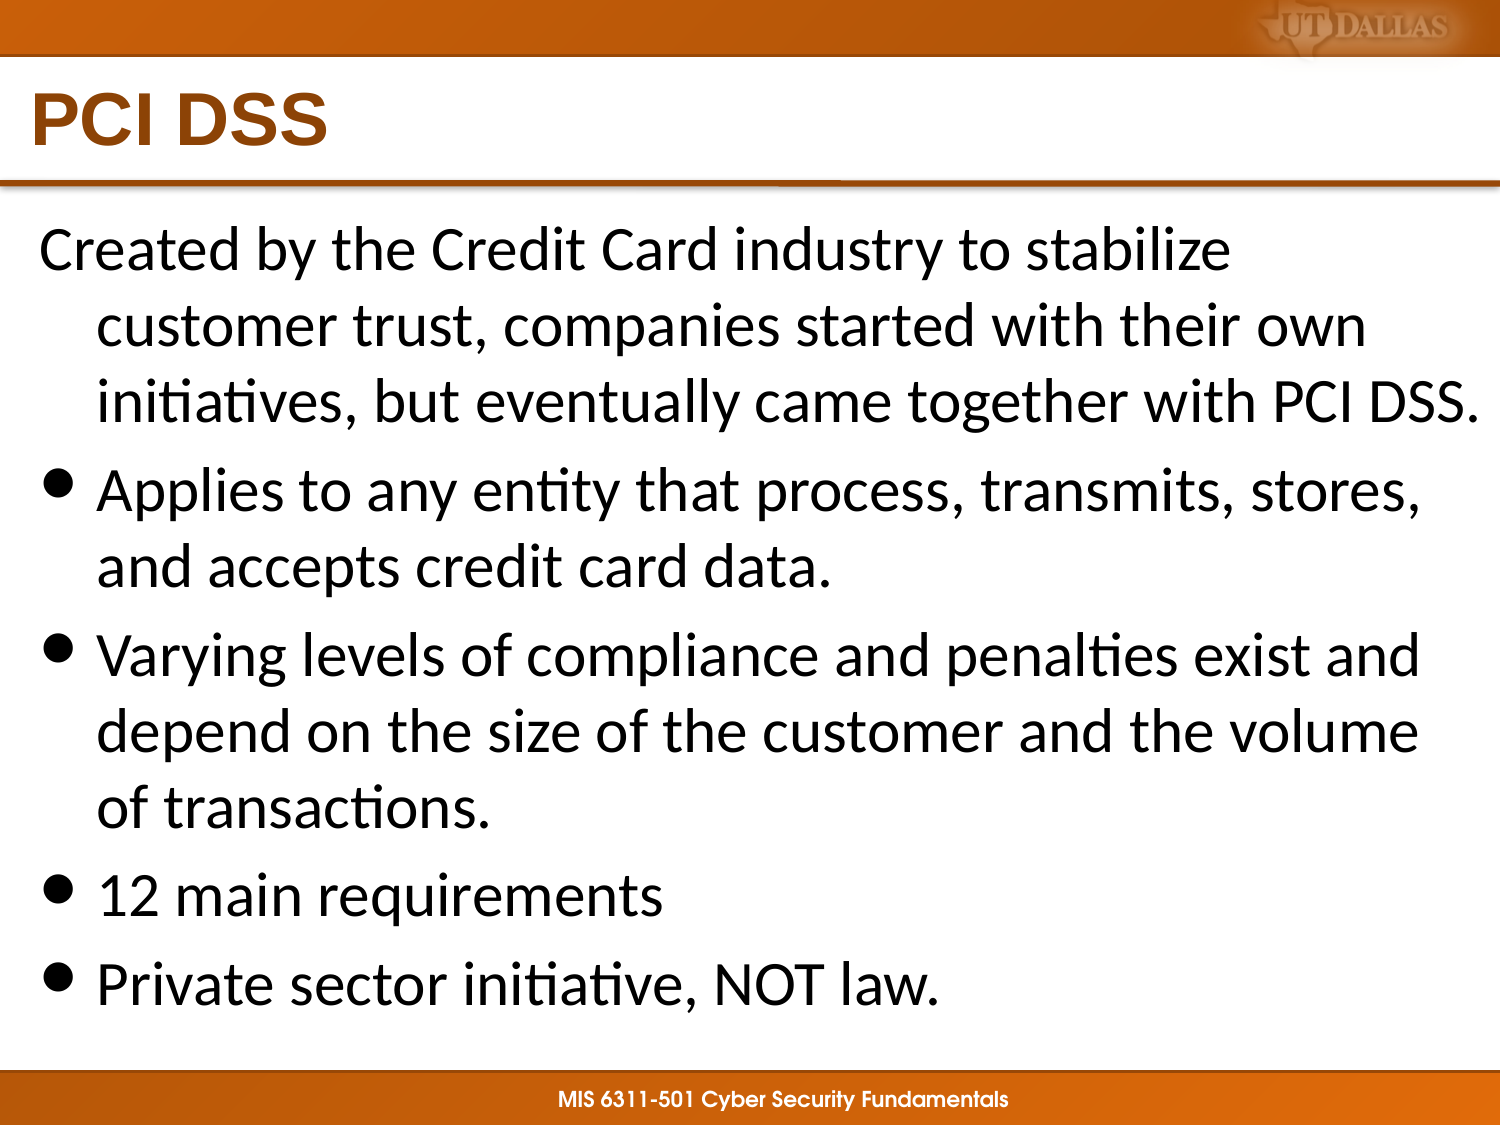

# PCI DSS
Created by the Credit Card industry to stabilize customer trust, companies started with their own initiatives, but eventually came together with PCI DSS.
Applies to any entity that process, transmits, stores, and accepts credit card data.
Varying levels of compliance and penalties exist and depend on the size of the customer and the volume of transactions.
12 main requirements
Private sector initiative, NOT law.